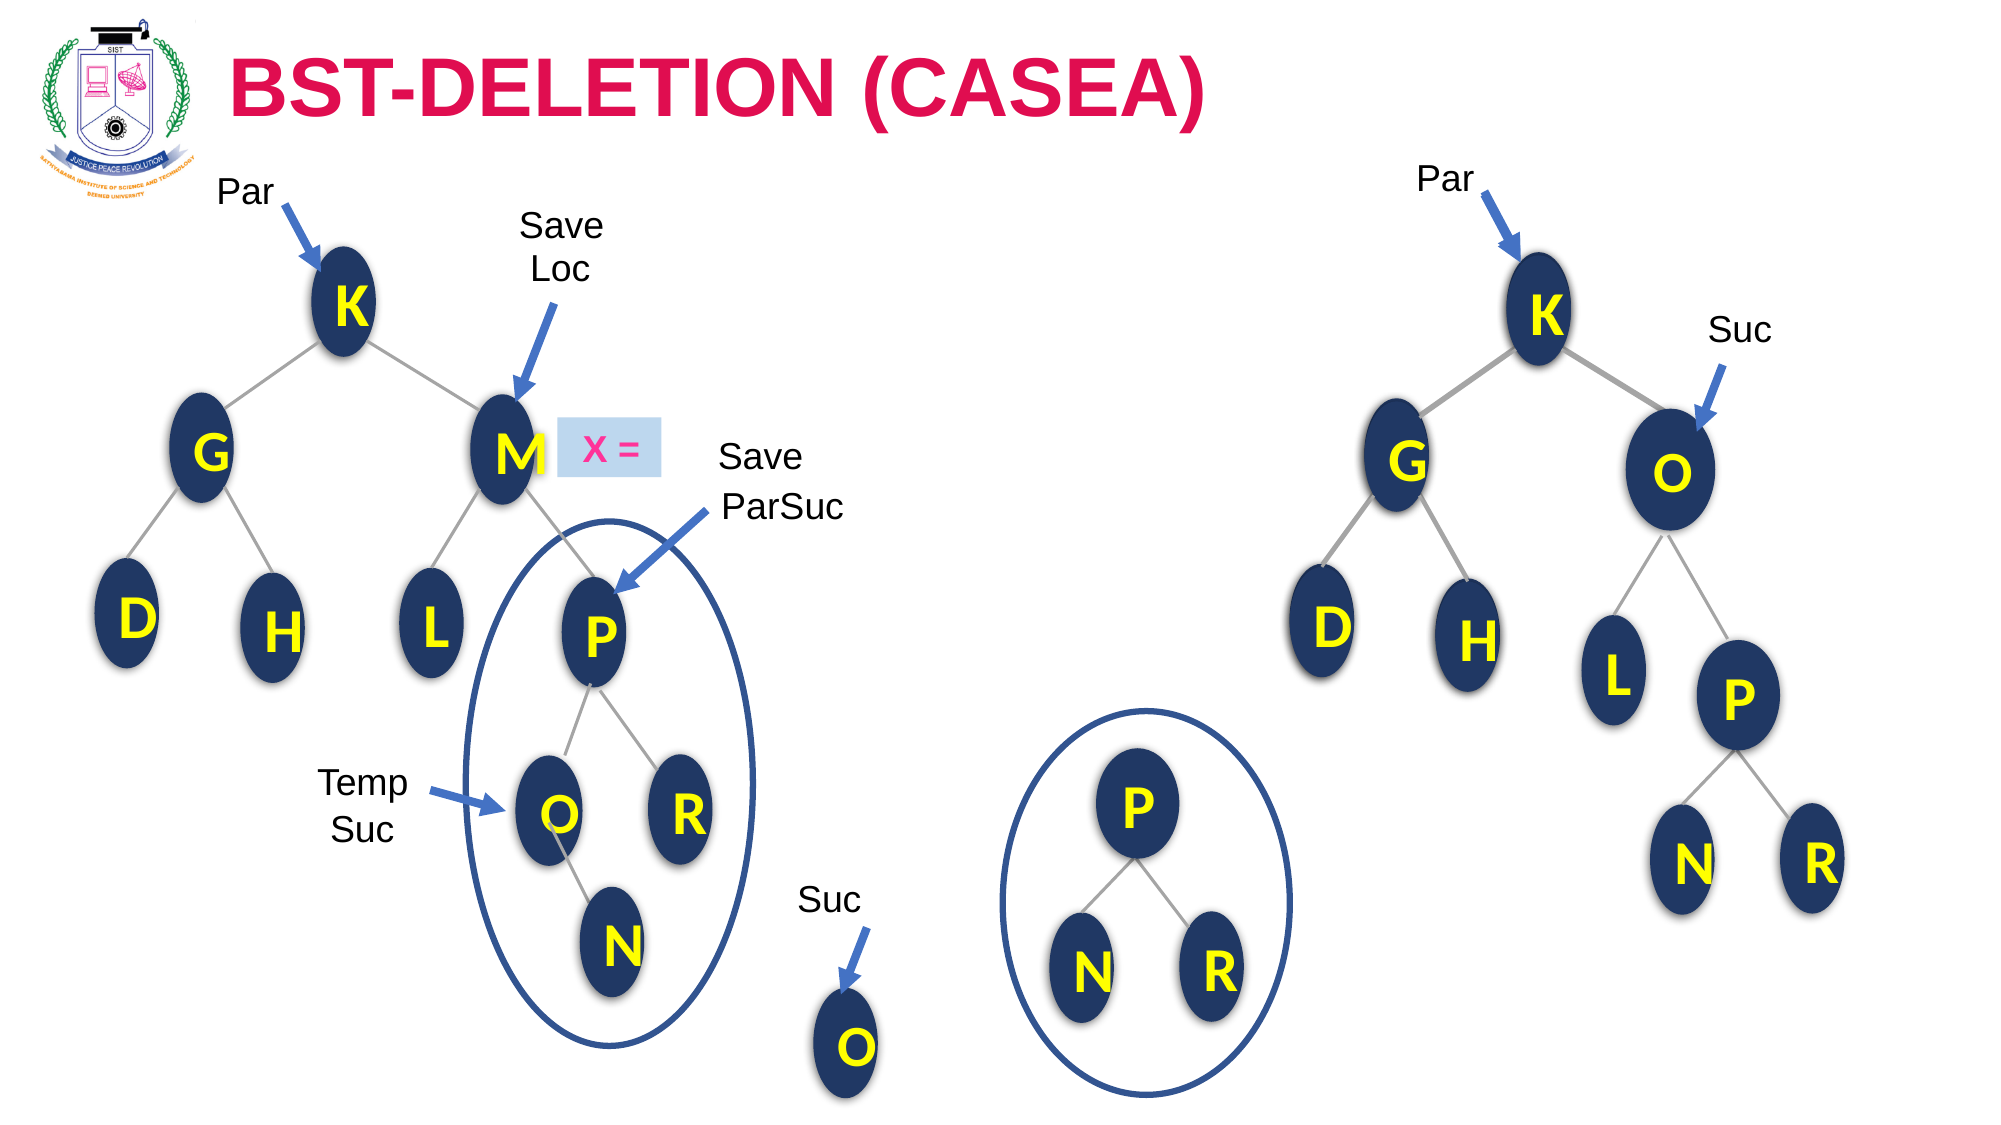

BST-DELETION (CASEA)
Par
Par
Save
Loc
K
G
M
D
L
H
P
K
G
D
H
K
G
D
H
Suc
O
 X =
Save
ParSuc

L
P

P
Temp
R
O
Suc
R
N
Suc
N
R
N
O